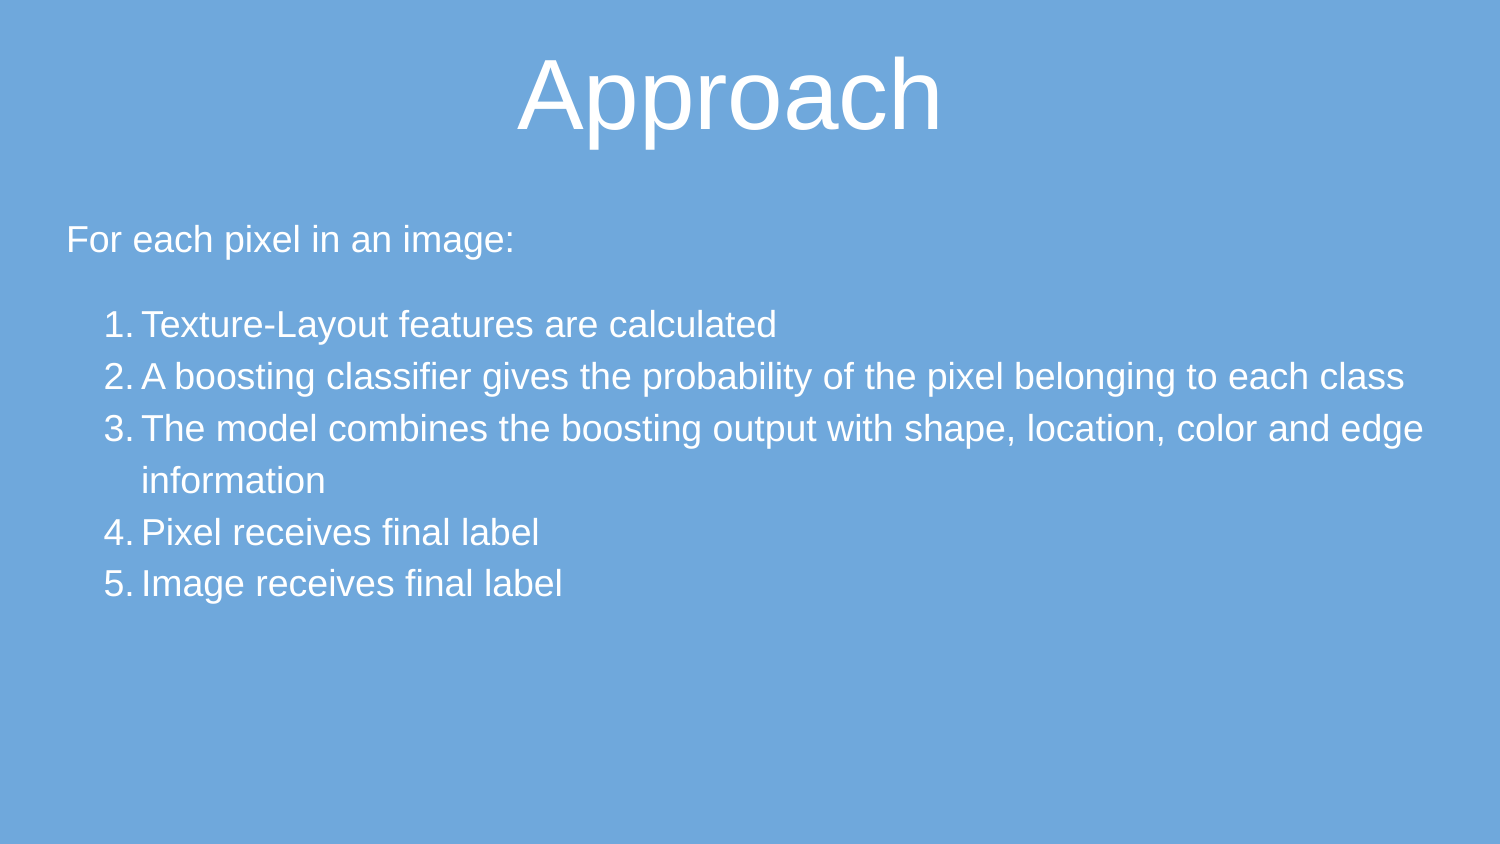

# Approach
For each pixel in an image:
Texture-Layout features are calculated
A boosting classifier gives the probability of the pixel belonging to each class
The model combines the boosting output with shape, location, color and edge information
Pixel receives final label
Image receives final label